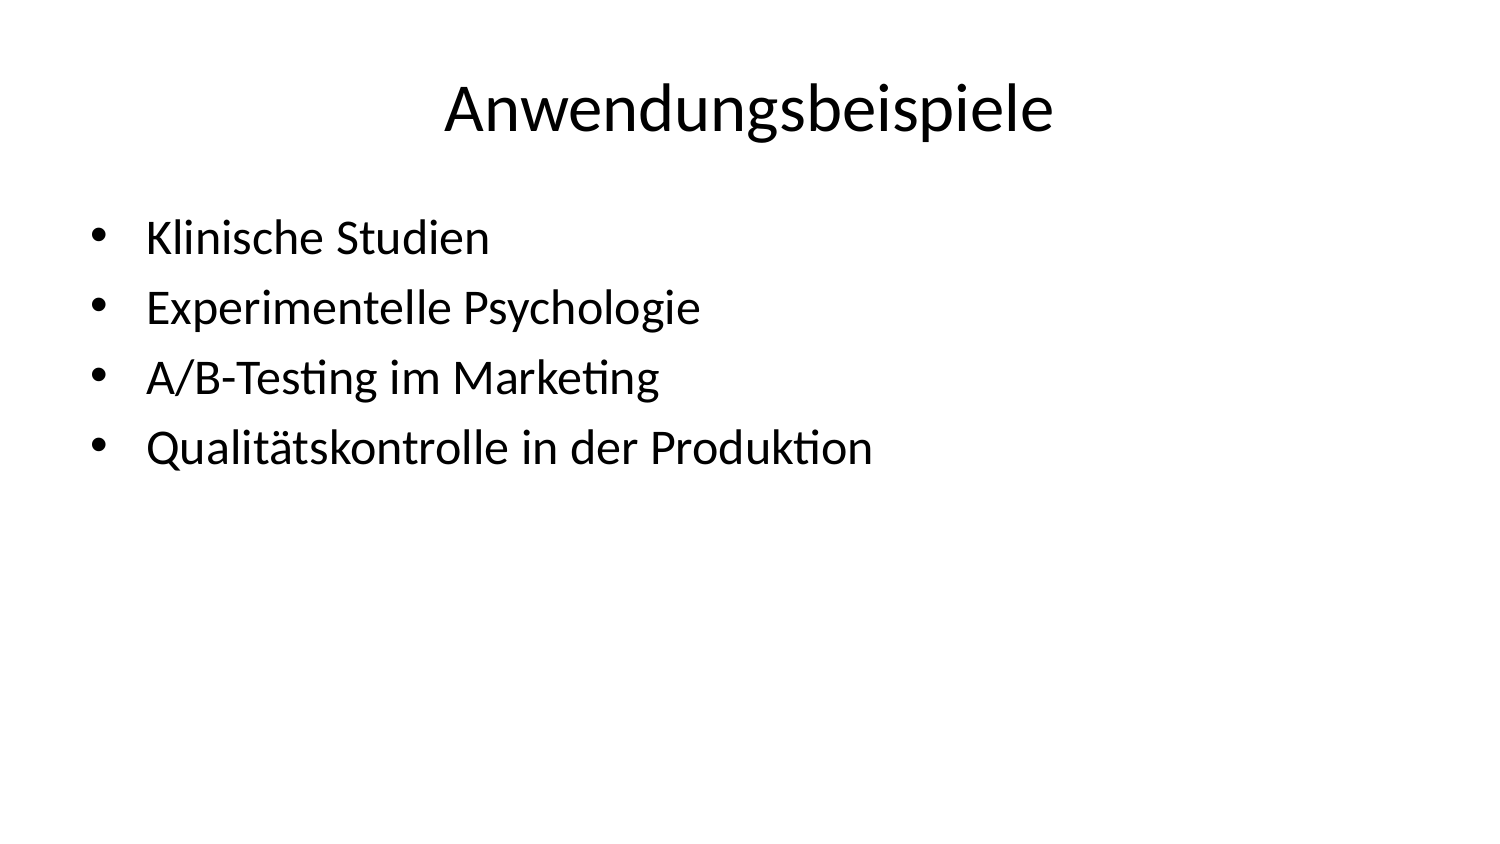

# Anwendungsbeispiele
Klinische Studien
Experimentelle Psychologie
A/B-Testing im Marketing
Qualitätskontrolle in der Produktion